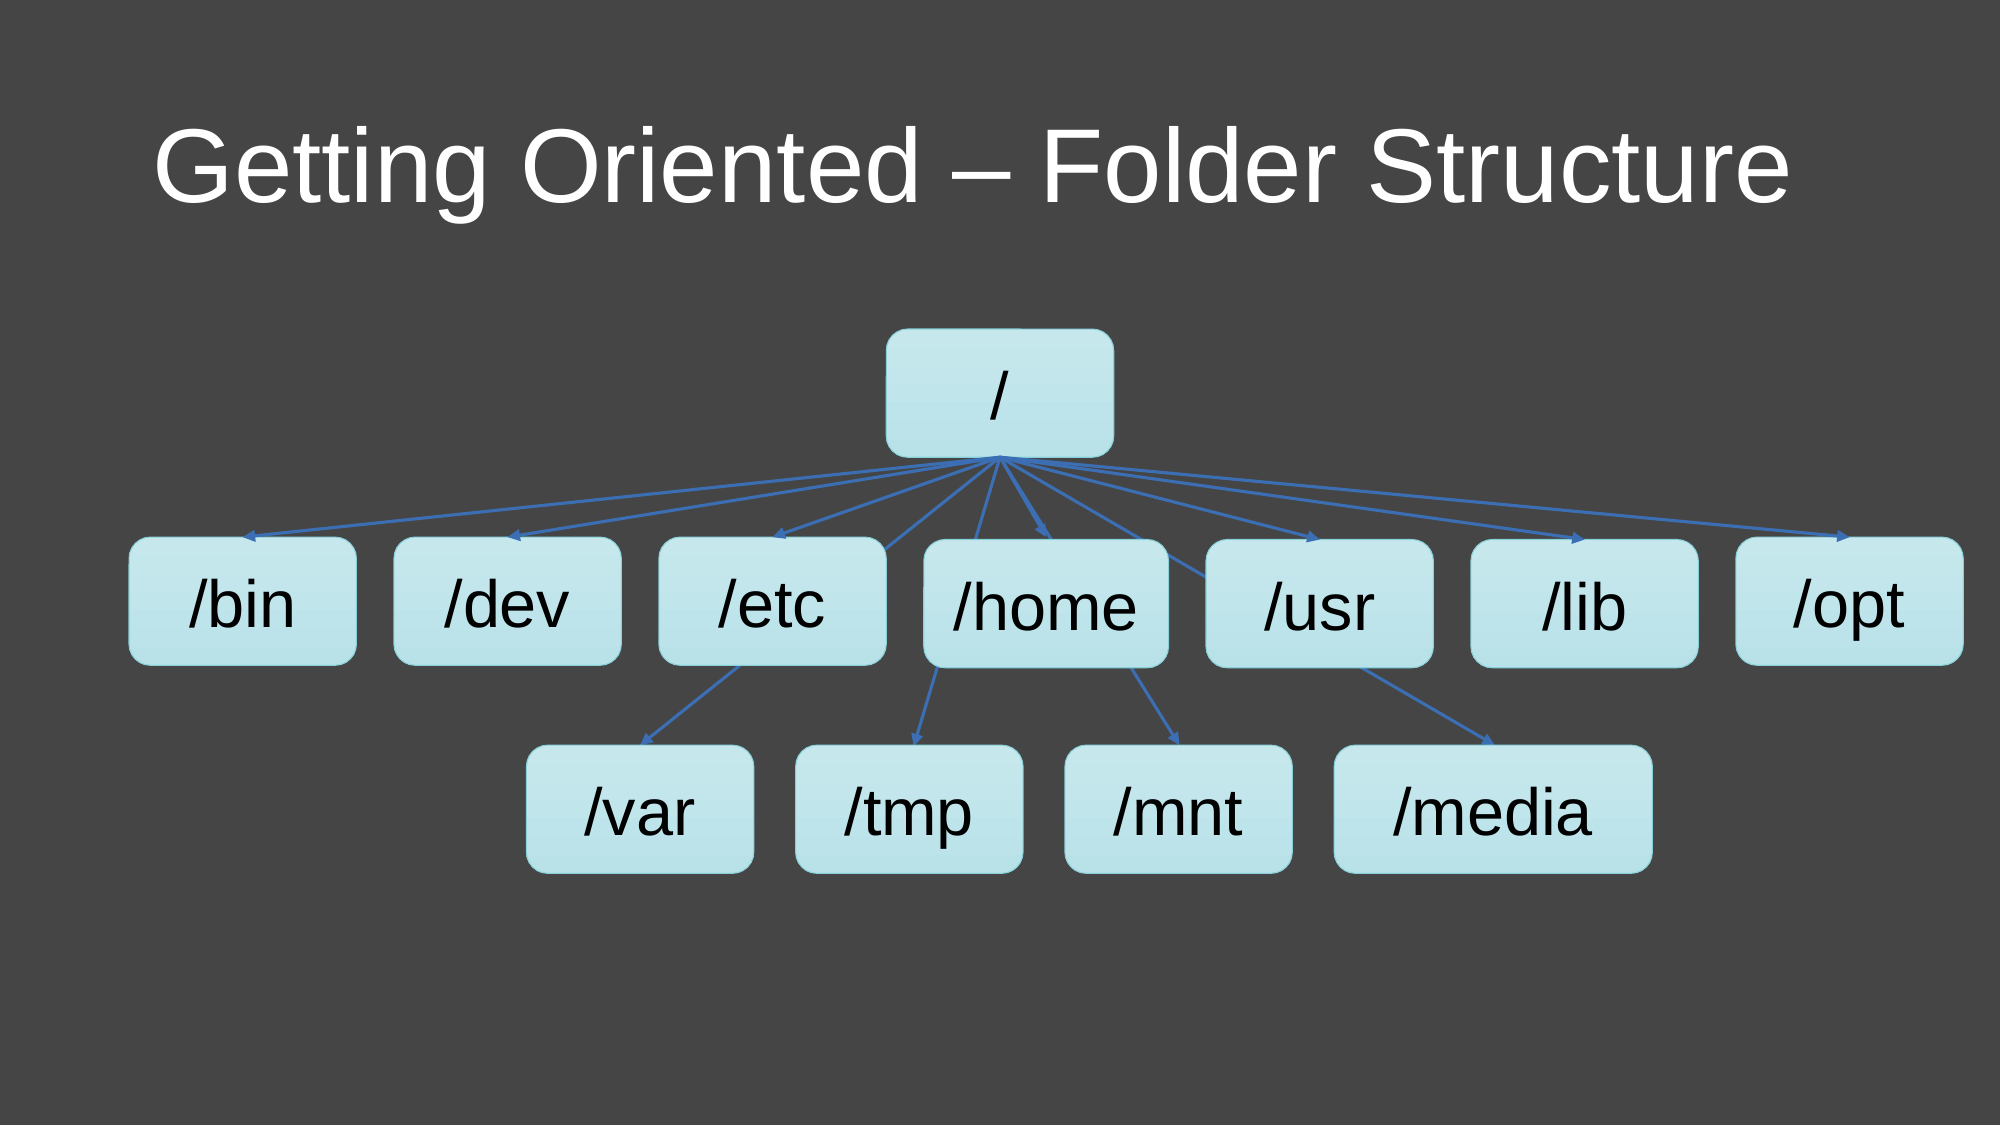

# Getting Oriented – Folder Structure
/
/opt
/bin
/dev
/etc
/home
/usr
/lib
/var
/tmp
/mnt
/media